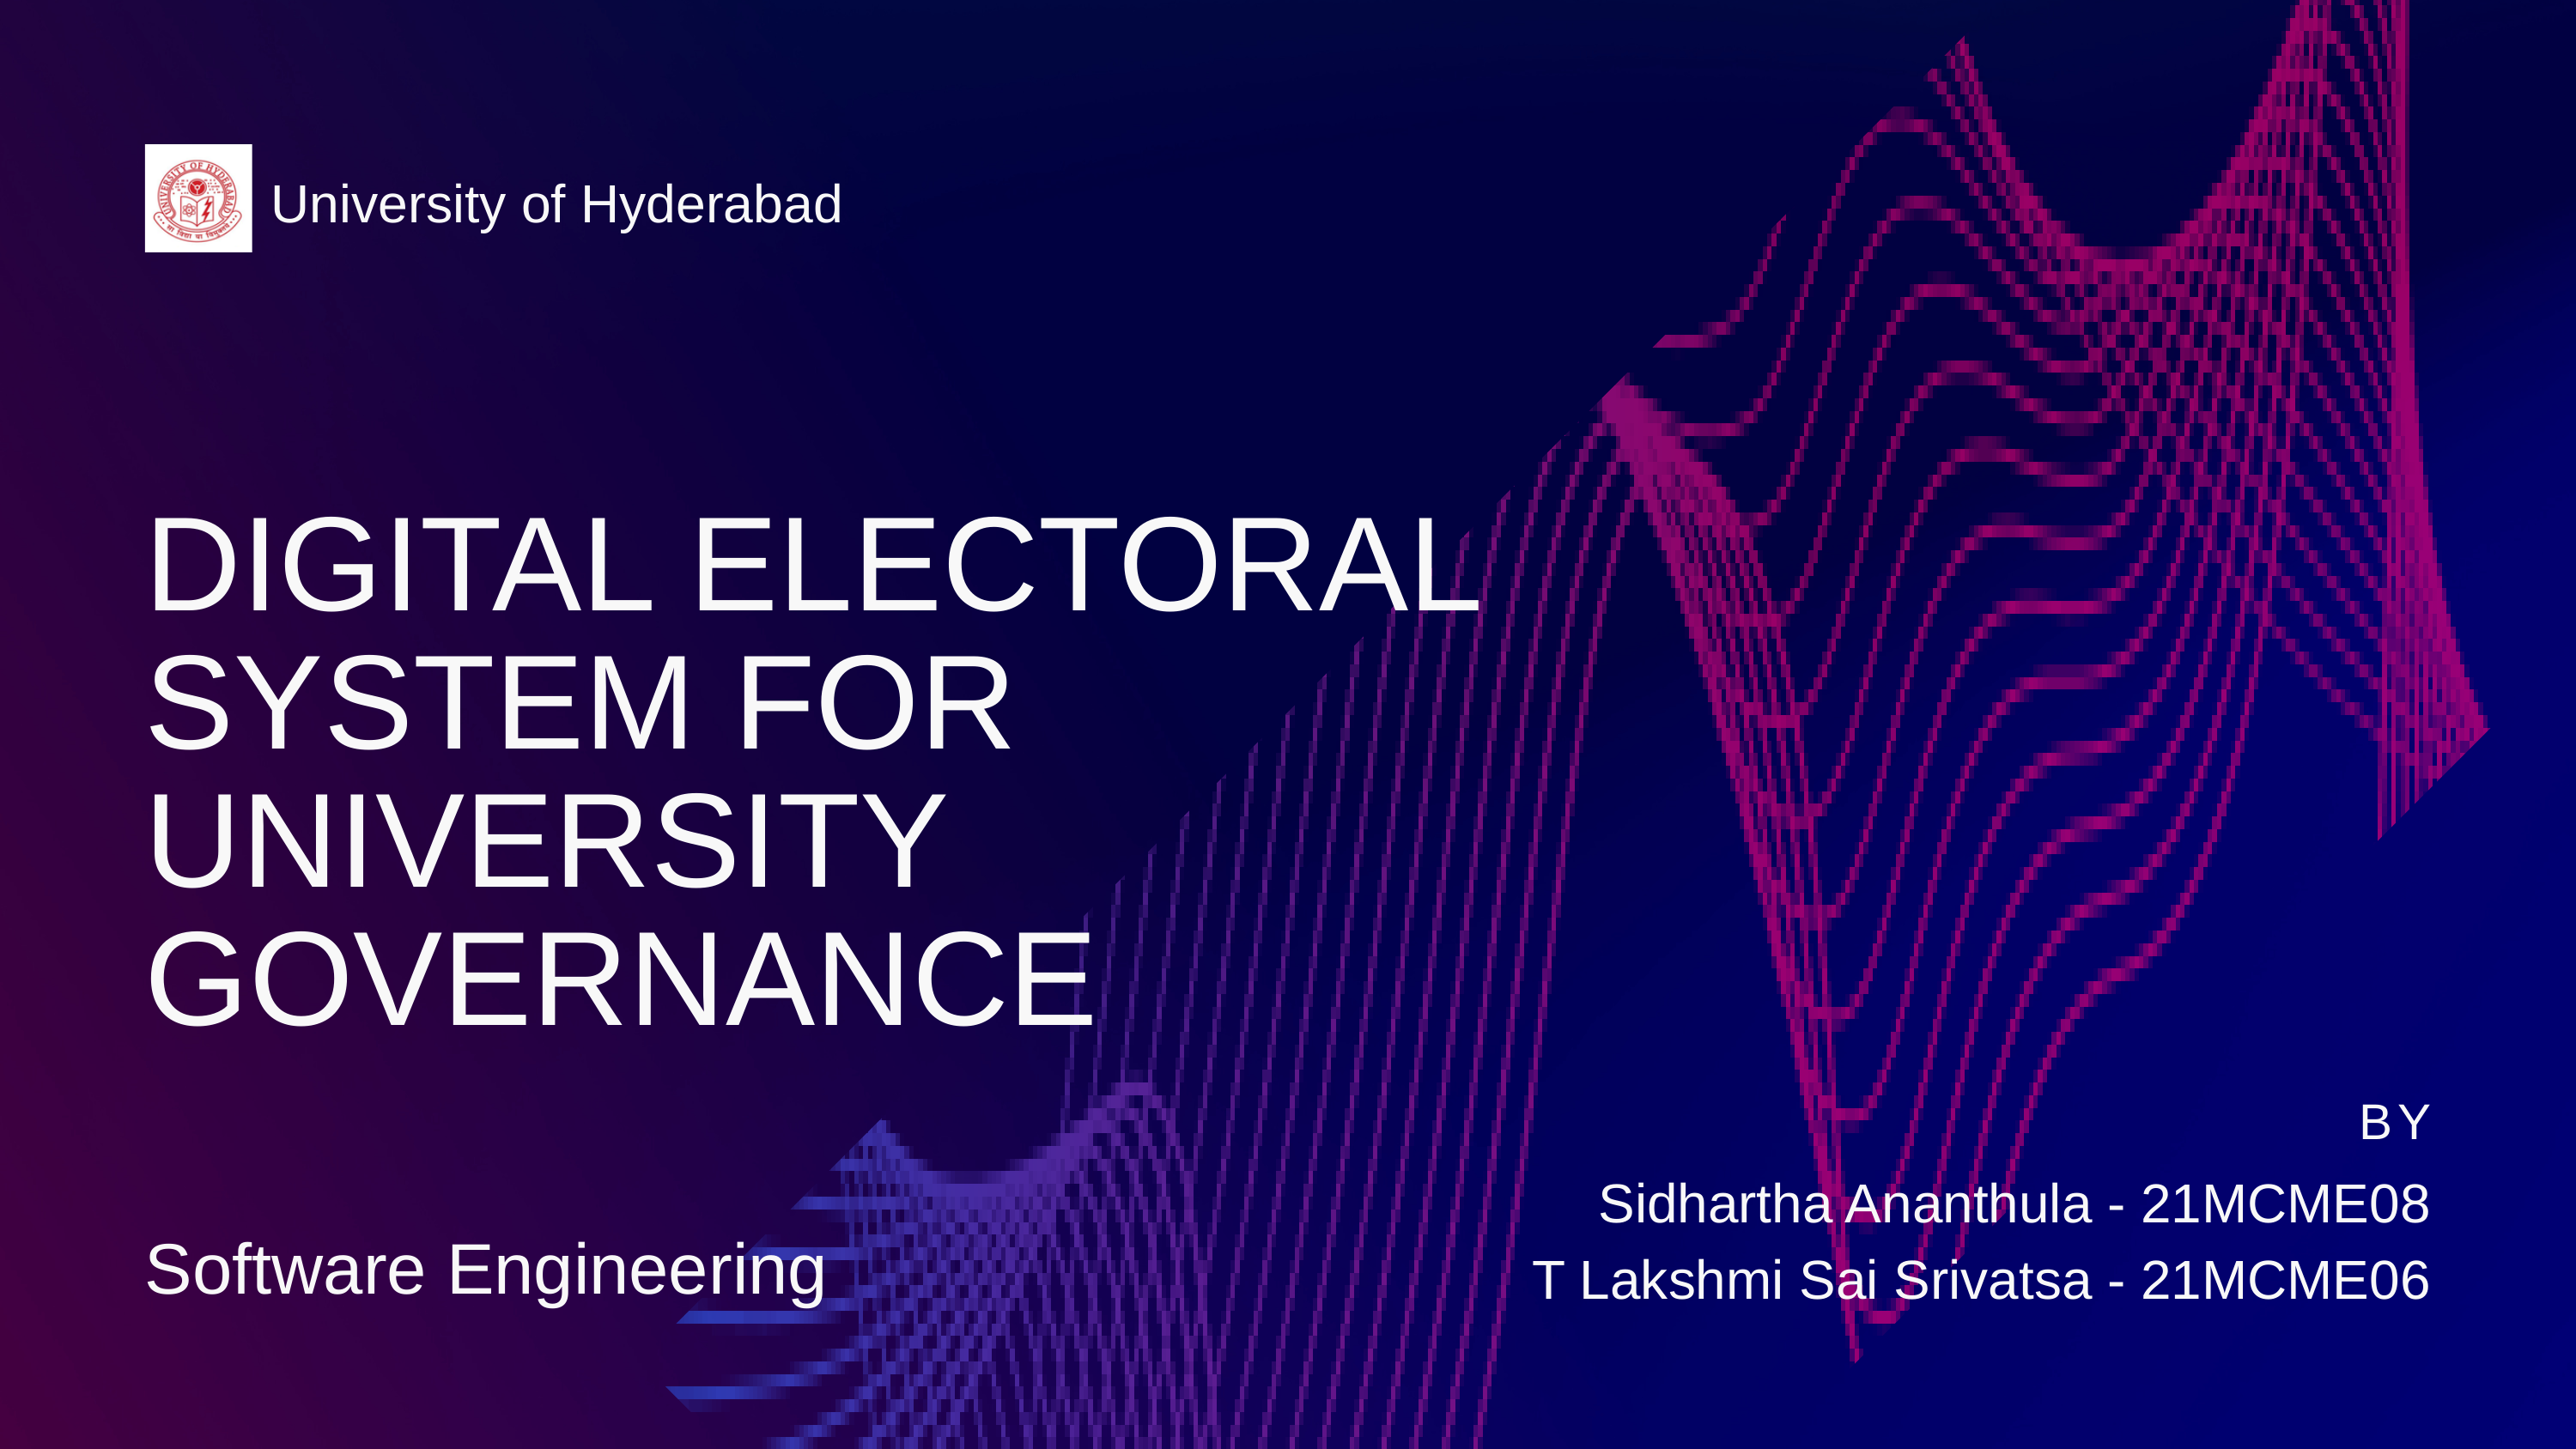

University of Hyderabad

DIGITAL ELECTORAL SYSTEM FOR UNIVERSITY GOVERNANCE
BY
Sidhartha Ananthula - 21MCME08
T Lakshmi Sai Srivatsa - 21MCME06
Software Engineering